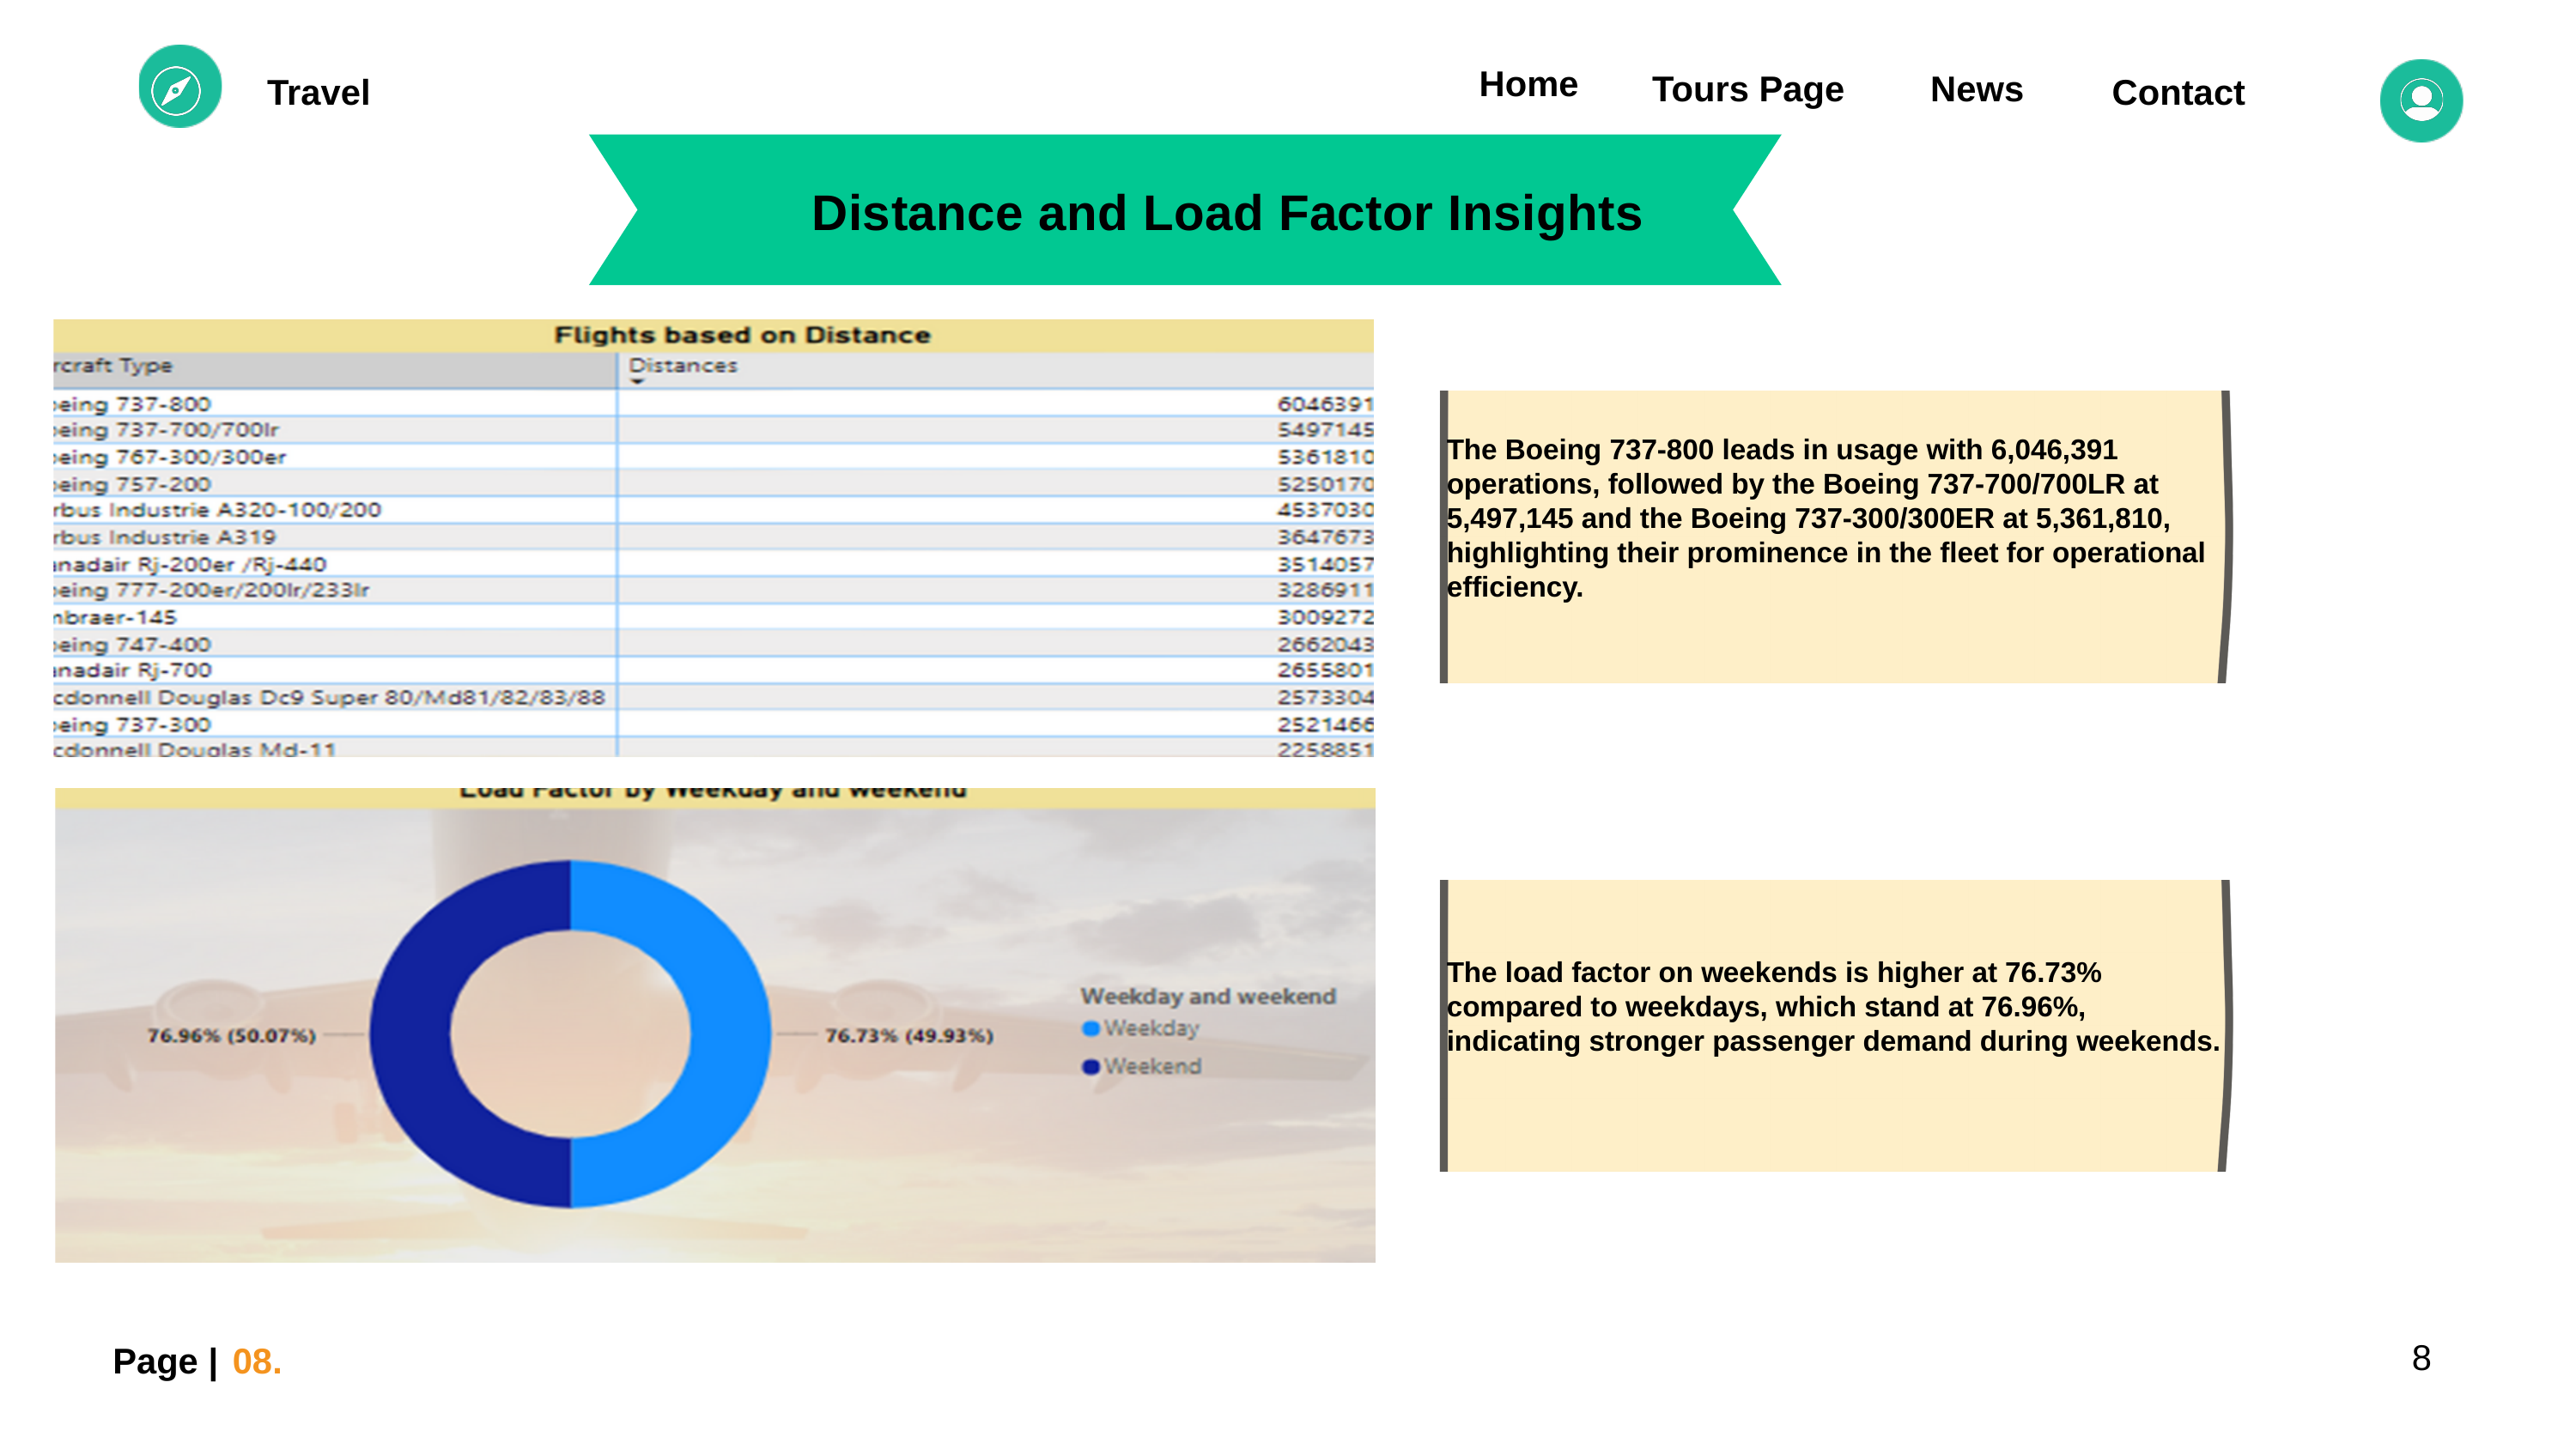

Home
Tours Page
News

Travel
Contact

               Distance and Load Factor Insights

The Boeing 737-800 leads in usage with 6,046,391 operations, followed by the Boeing 737-700/700LR at 5,497,145 and the Boeing 737-300/300ER at 5,361,810, highlighting their prominence in the fleet for operational efficiency.

The load factor on weekends is higher at 76.73% compared to weekdays, which stand at 76.96%, indicating stronger passenger demand during weekends.
8
Page |
08.